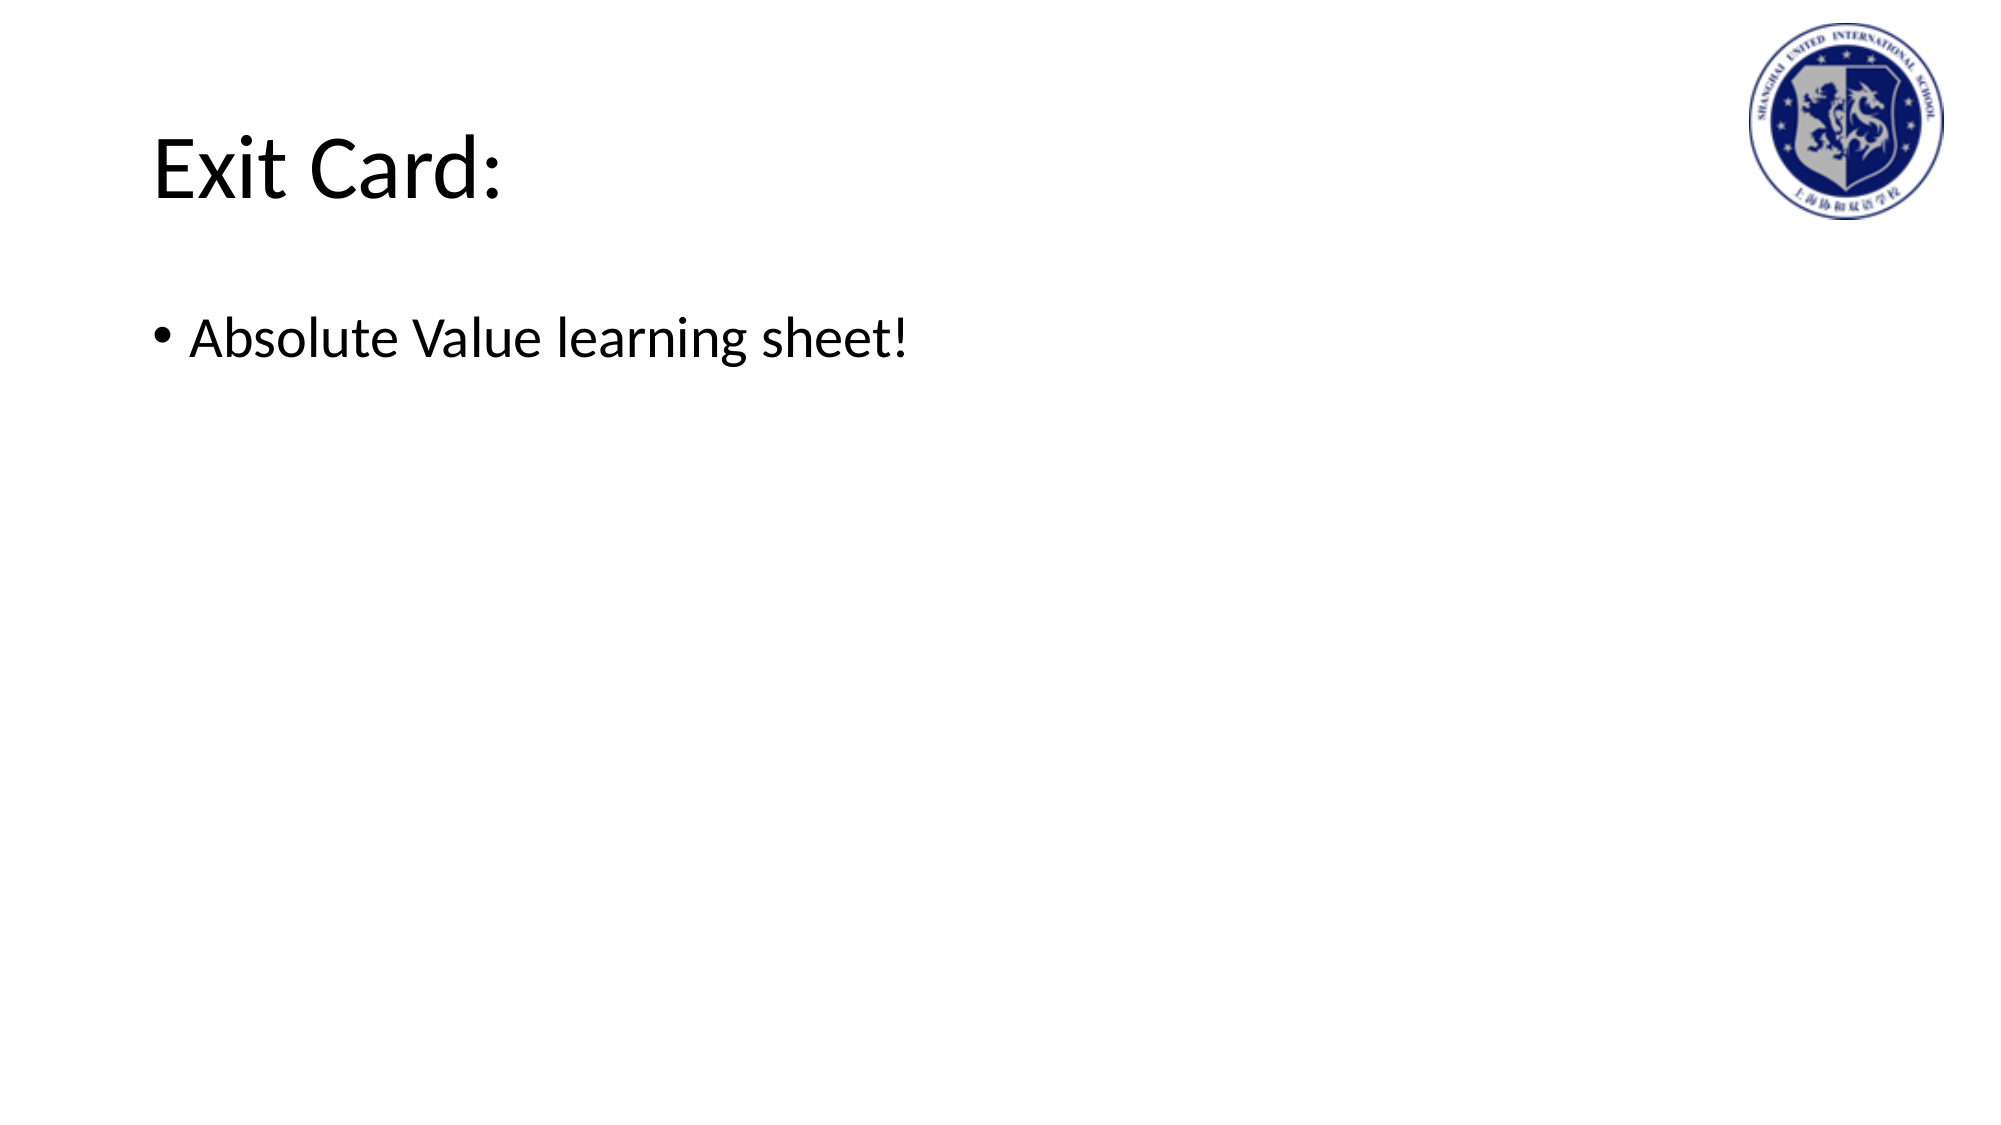

# Exit Card:
Absolute Value learning sheet!